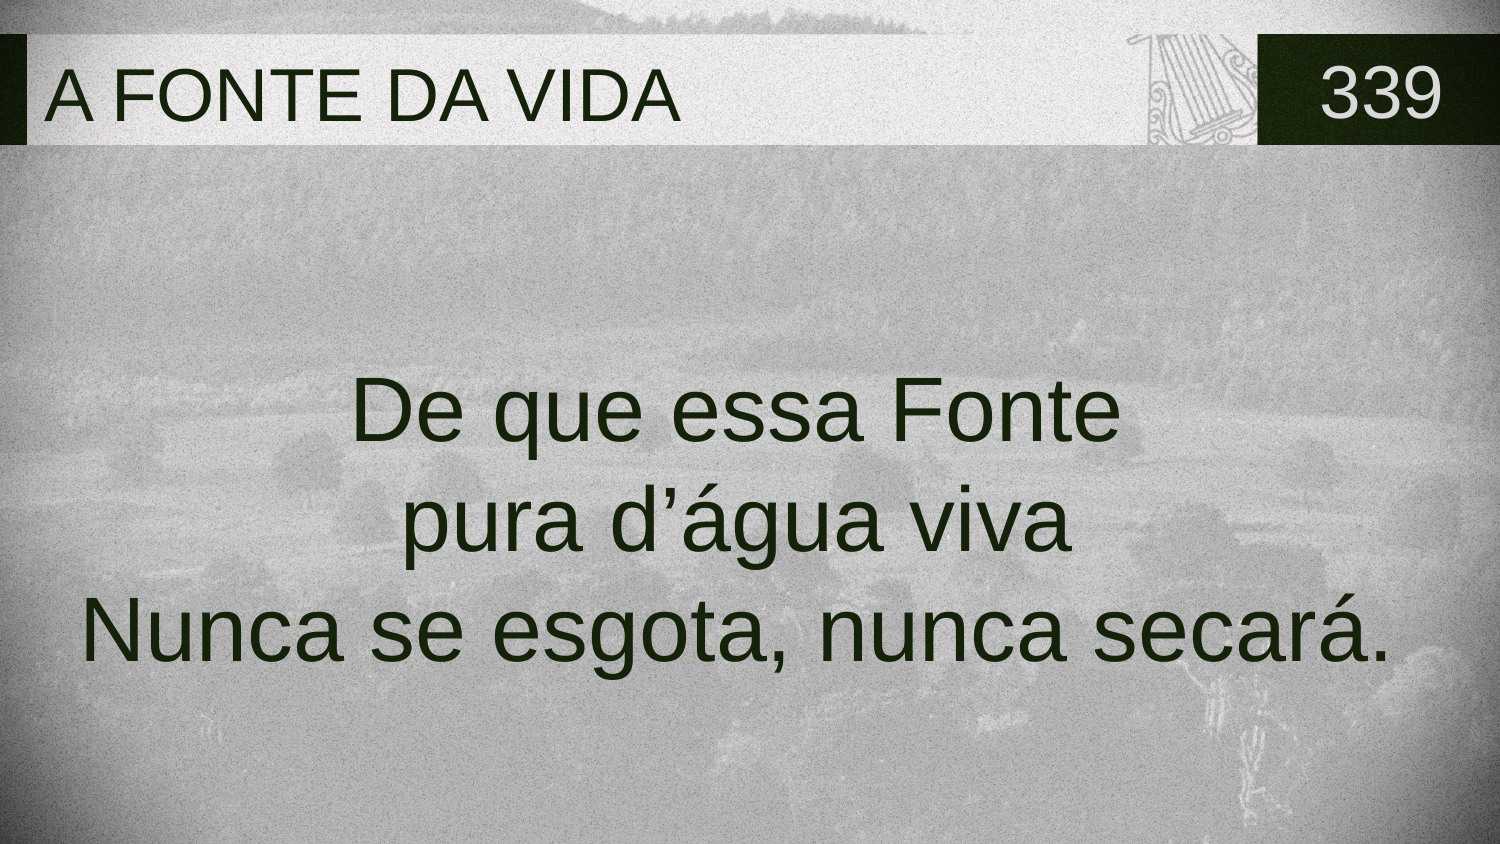

# A FONTE DA VIDA
339
De que essa Fonte
pura d’água viva
Nunca se esgota, nunca secará.